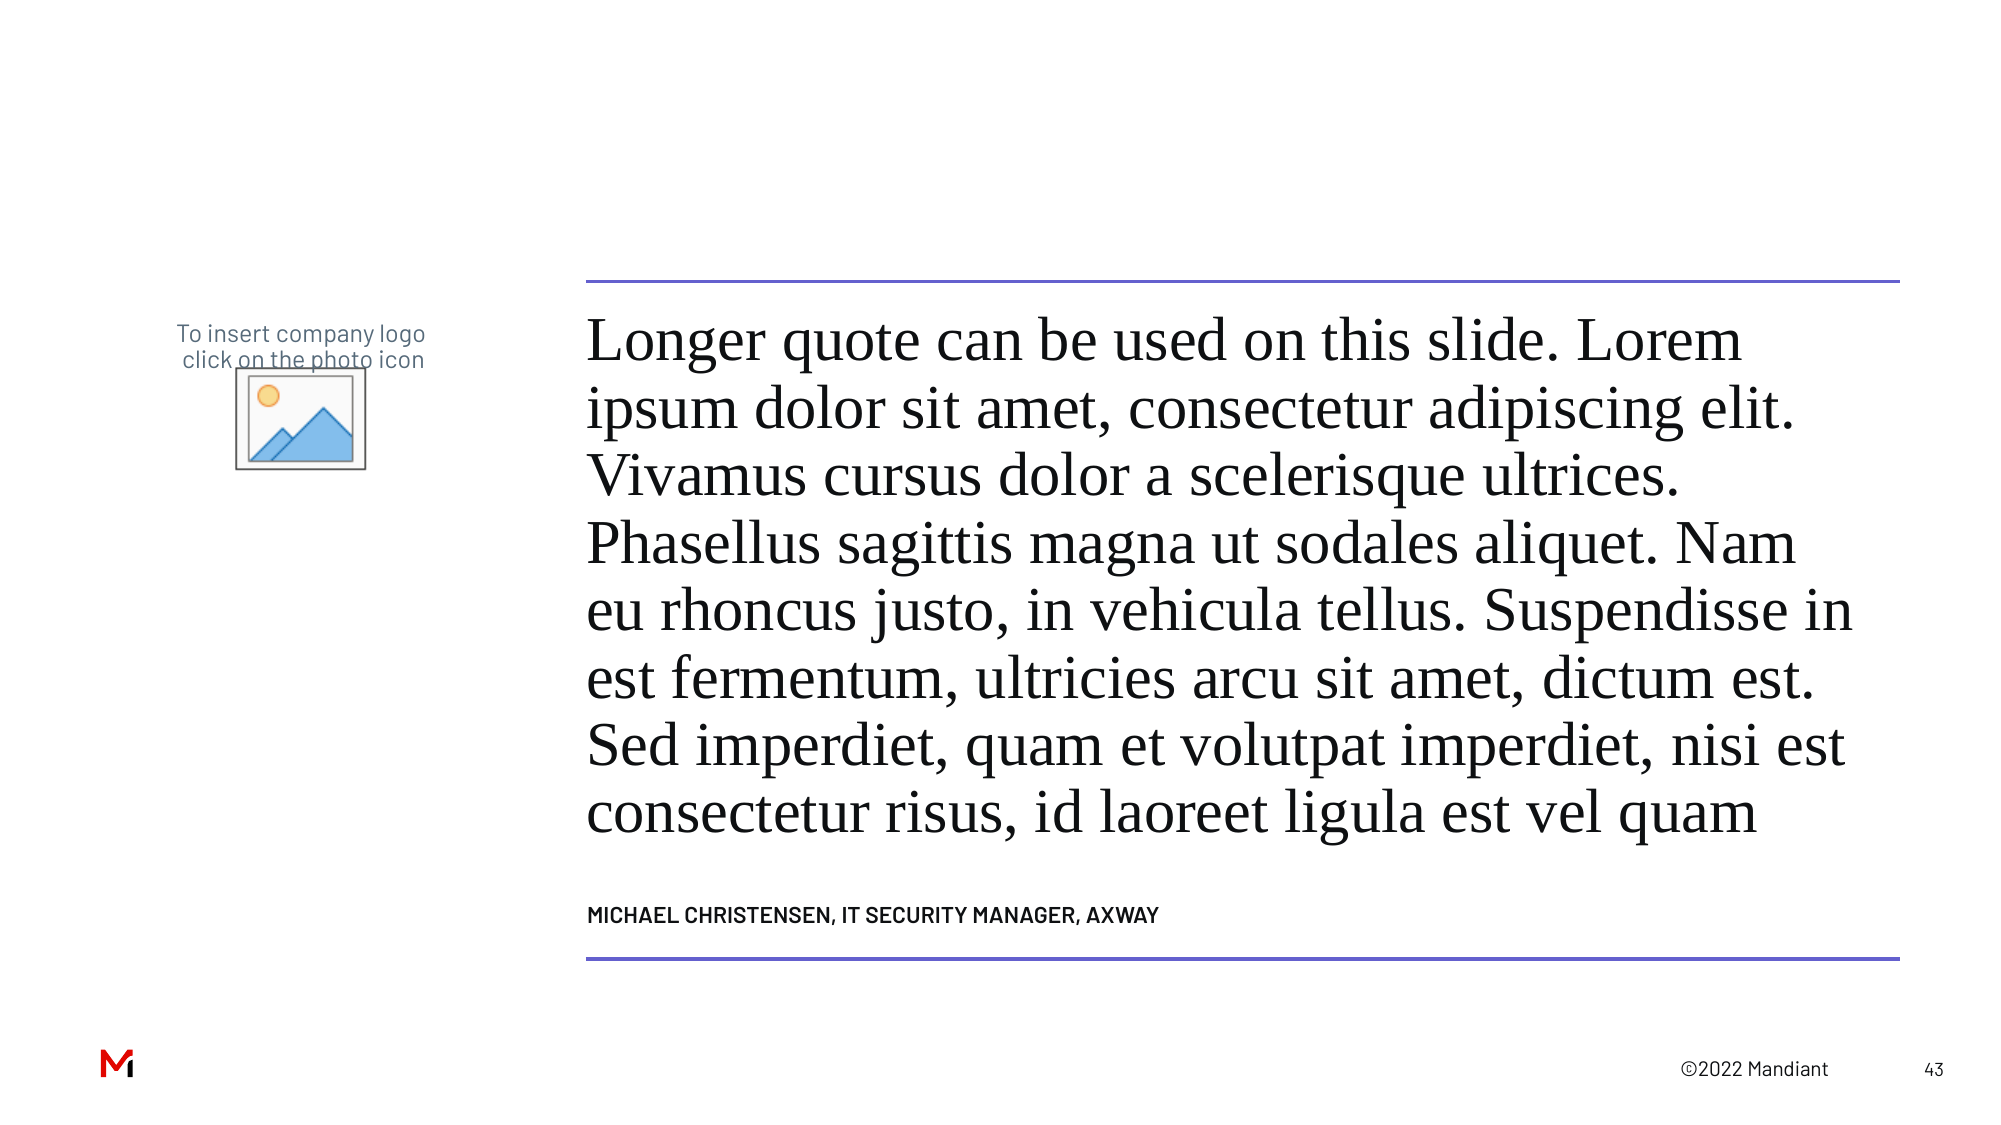

Longer quote can be used on this slide. Lorem ipsum dolor sit amet, consectetur adipiscing elit. Vivamus cursus dolor a scelerisque ultrices. Phasellus sagittis magna ut sodales aliquet. Nam
eu rhoncus justo, in vehicula tellus. Suspendisse in est fermentum, ultricies arcu sit amet, dictum est. Sed imperdiet, quam et volutpat imperdiet, nisi est consectetur risus, id laoreet ligula est vel quam

 Michael Christensen, IT Security Manager, Axway
43